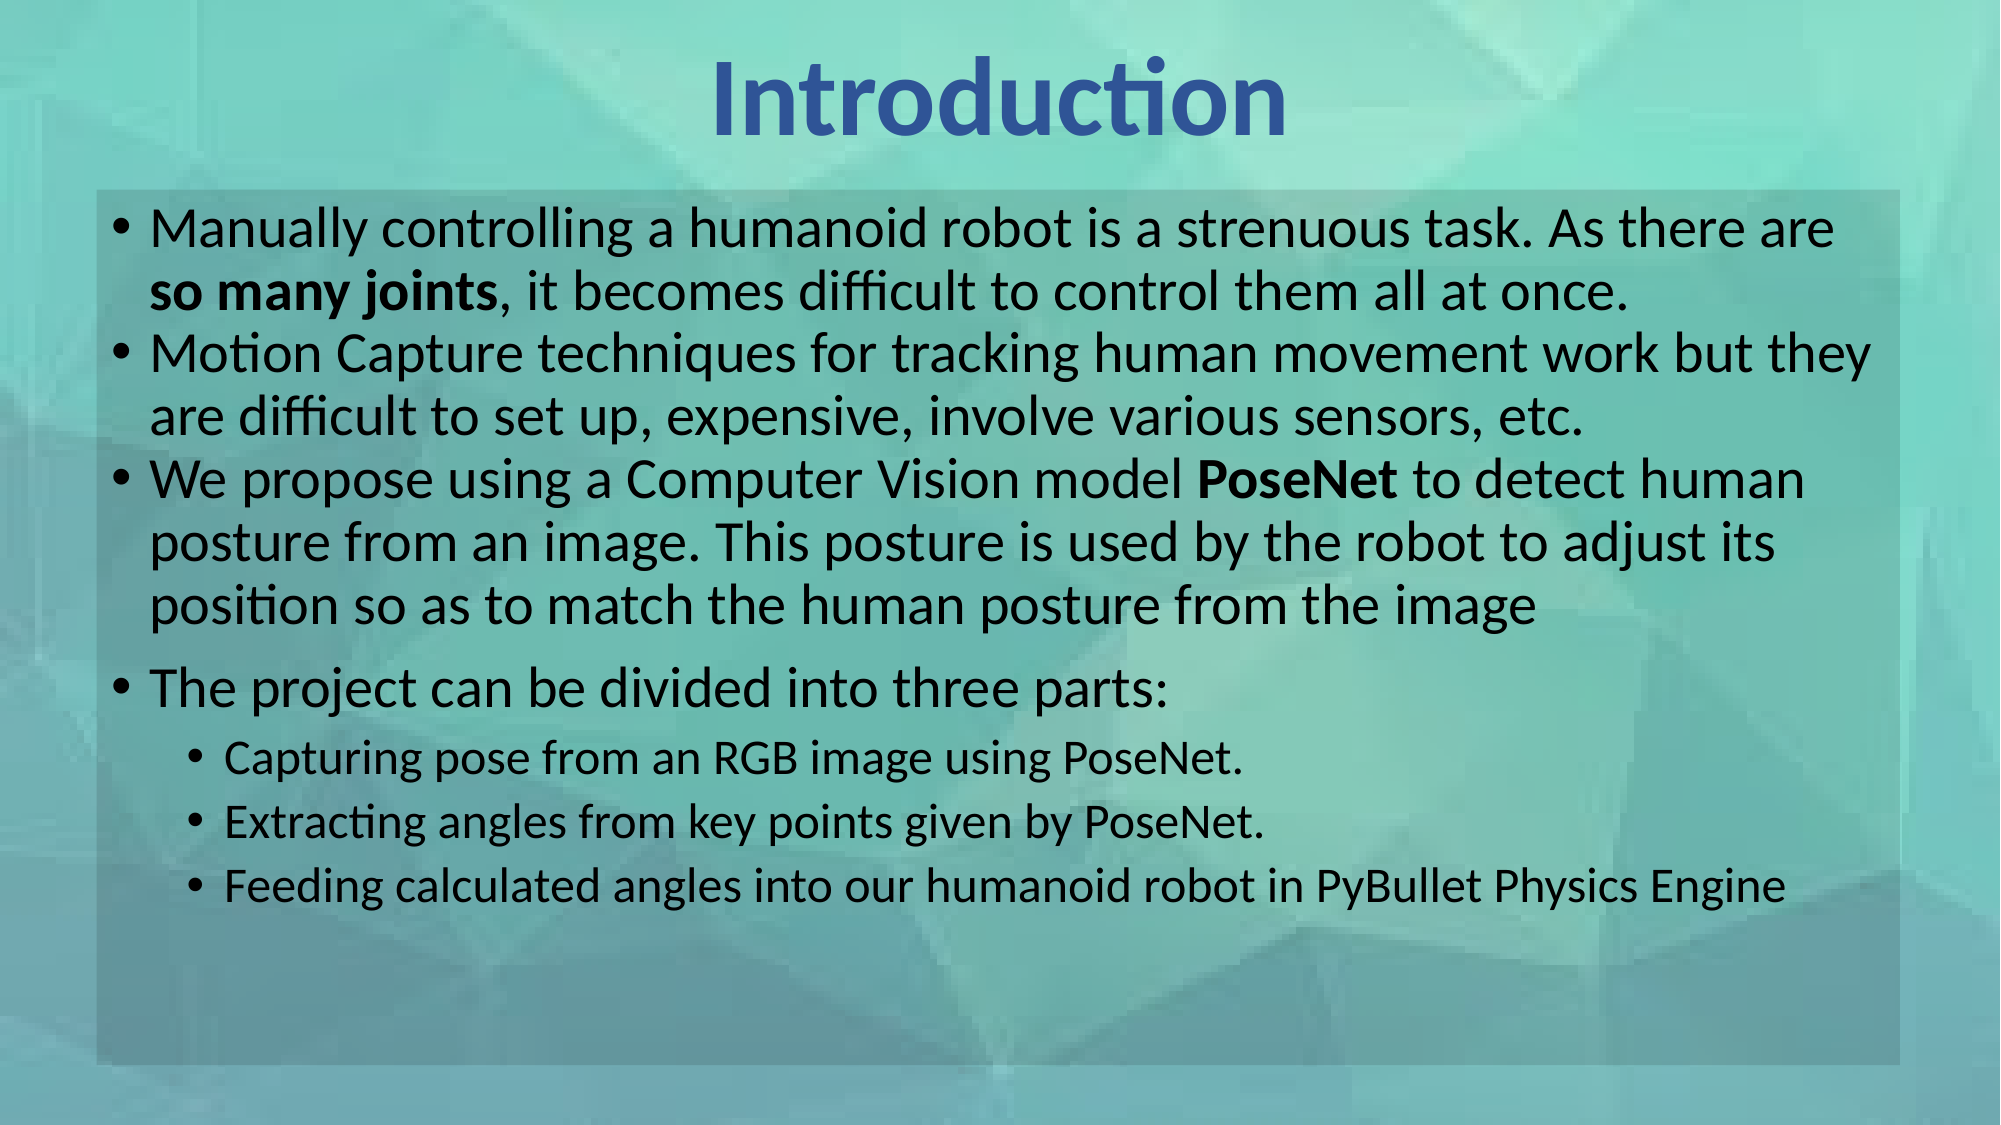

# Introduction
Manually controlling a humanoid robot is a strenuous task. As there are so many joints, it becomes difficult to control them all at once.
Motion Capture techniques for tracking human movement work but they are difficult to set up, expensive, involve various sensors, etc.
We propose using a Computer Vision model PoseNet to detect human posture from an image. This posture is used by the robot to adjust its position so as to match the human posture from the image
The project can be divided into three parts:
Capturing pose from an RGB image using PoseNet.
Extracting angles from key points given by PoseNet.
Feeding calculated angles into our humanoid robot in PyBullet Physics Engine